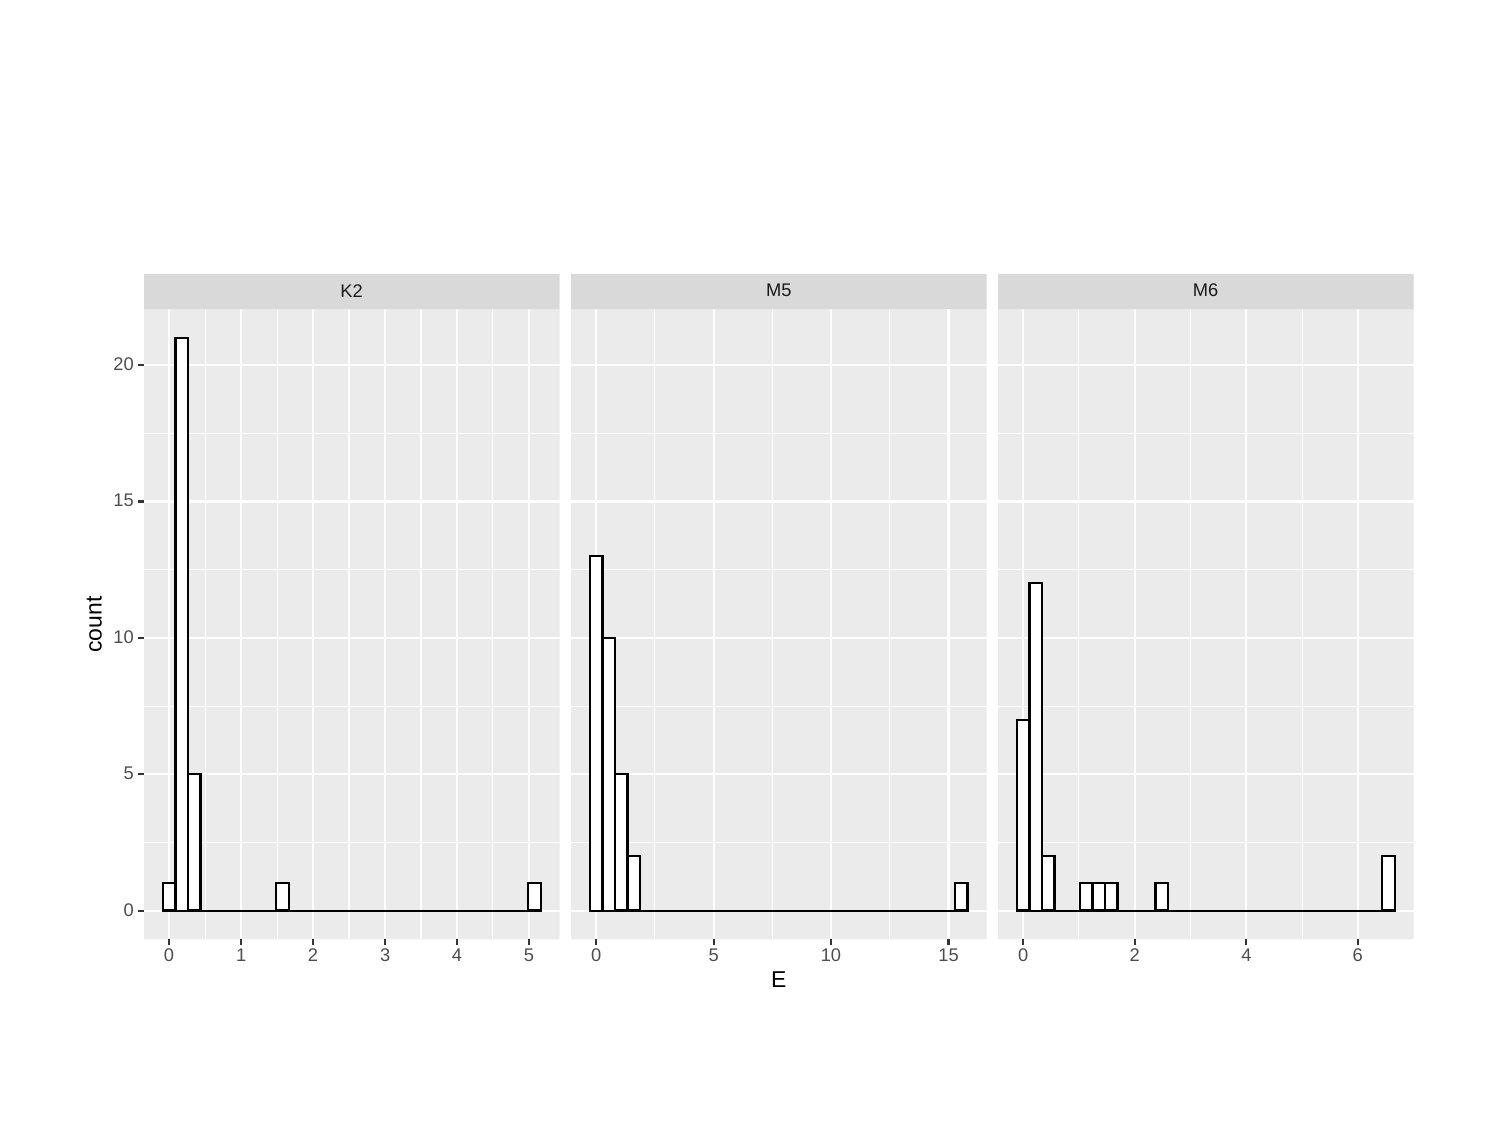

M6
M5
K2

20

15

count
10

5

0

3
0
0
10
15
0
6
1
2
2
5
5
4
4
E